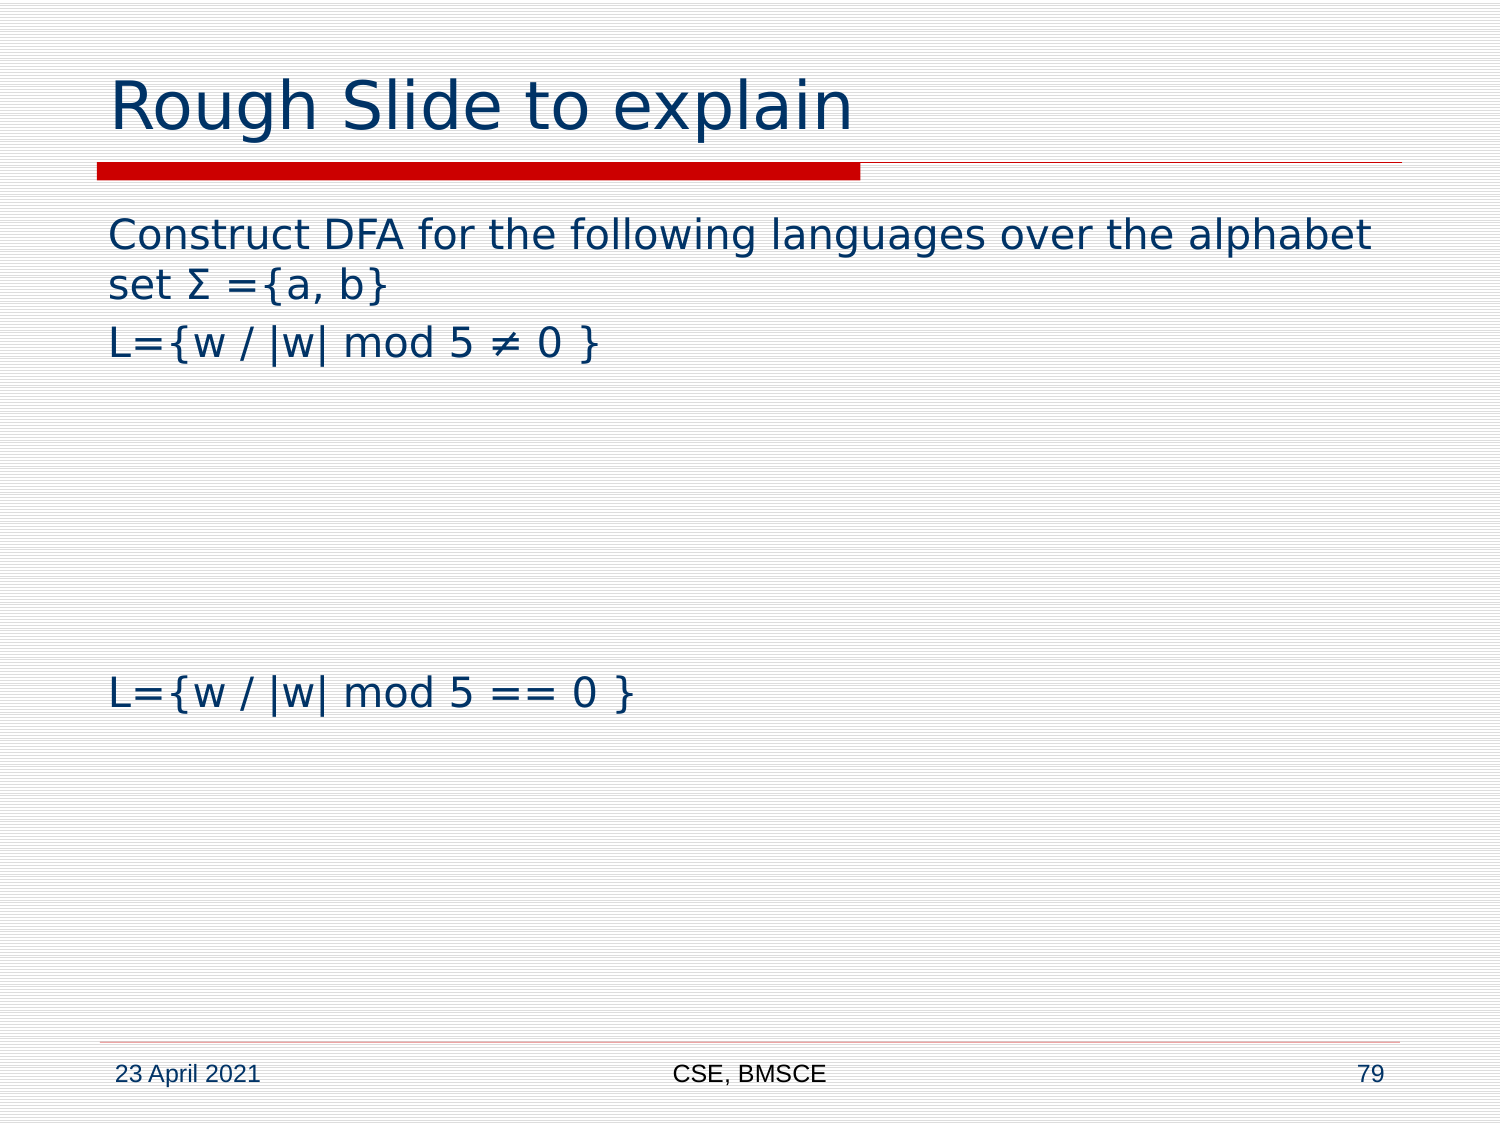

# Rough Slide to explain
Construct DFA for the following languages over the alphabet set Σ ={a, b}
L={w / |w| mod 5 ≠ 0 }

L={w / |w| mod 5 == 0 }

CSE, BMSCE
79
23 April 2021